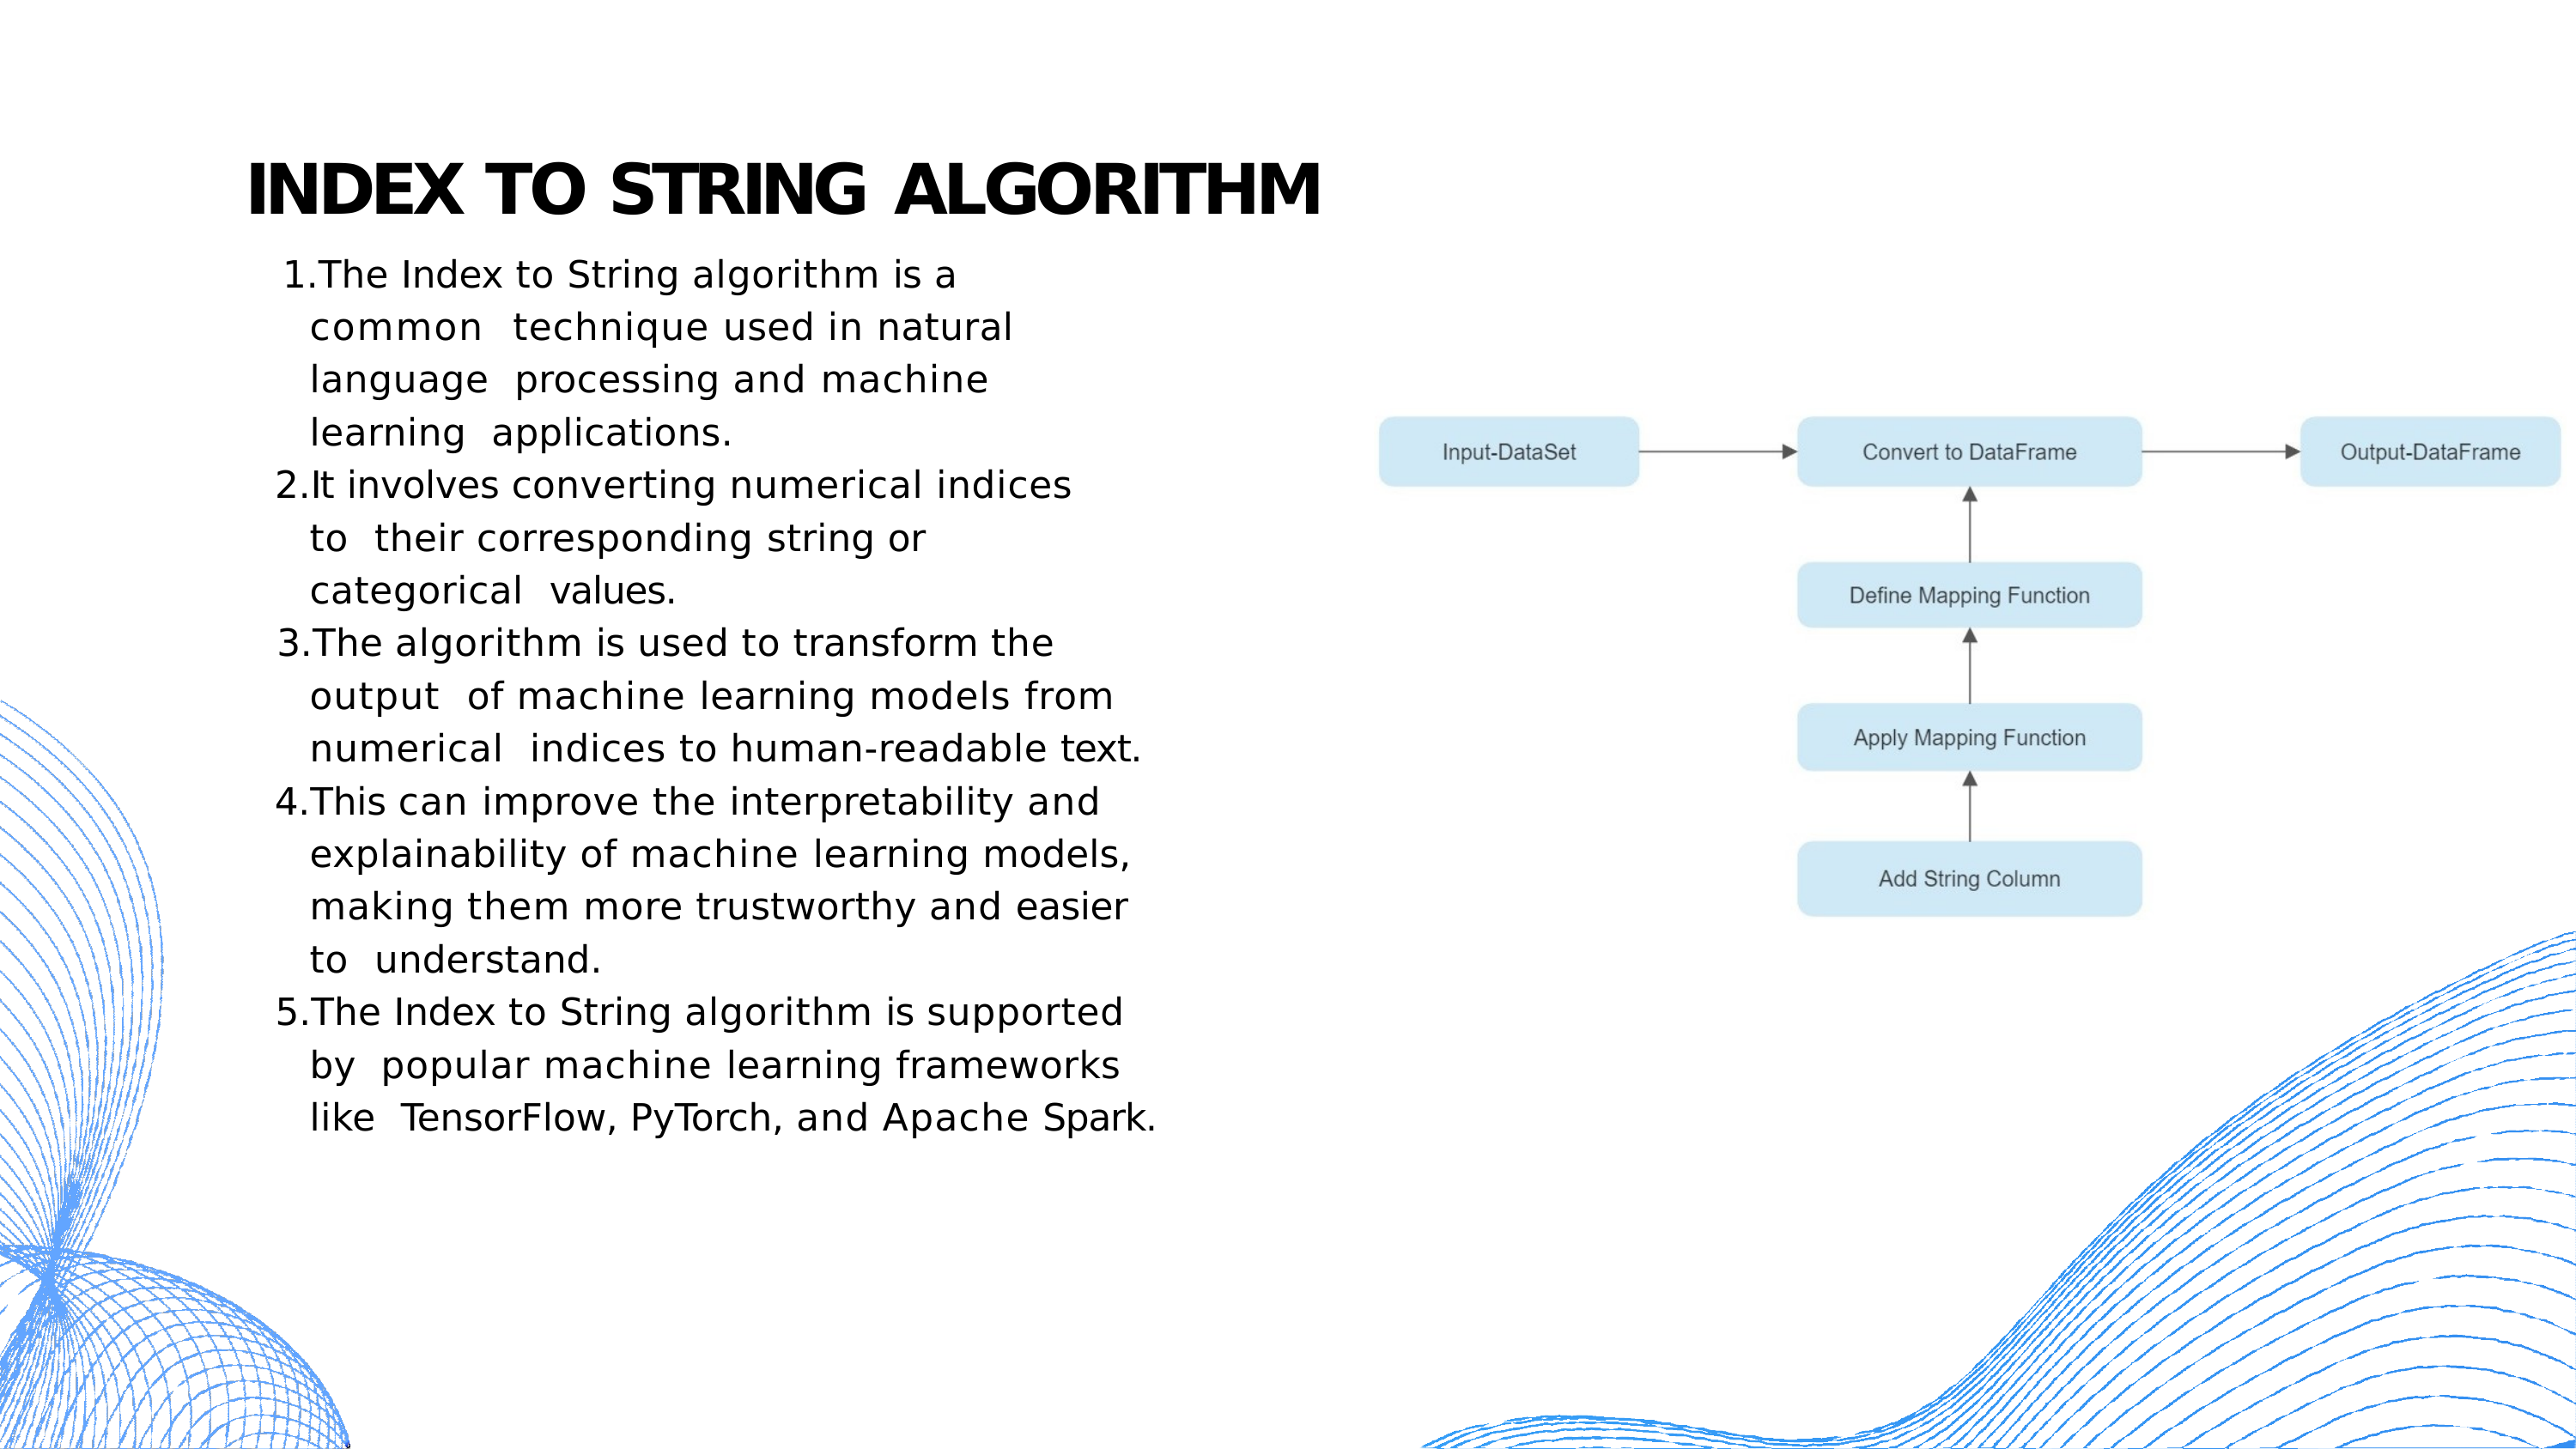

# INDEX TO STRING ALGORITHM
The Index to String algorithm is a common  technique used in natural language  processing and machine learning  applications.
It involves converting numerical indices to  their corresponding string or categorical  values.
The algorithm is used to transform the output  of machine learning models from numerical  indices to human-readable text.
This can improve the interpretability and  explainability of machine learning models,  making them more trustworthy and easier to  understand.
The Index to String algorithm is supported by  popular machine learning frameworks like  TensorFlow, PyTorch, and Apache Spark.